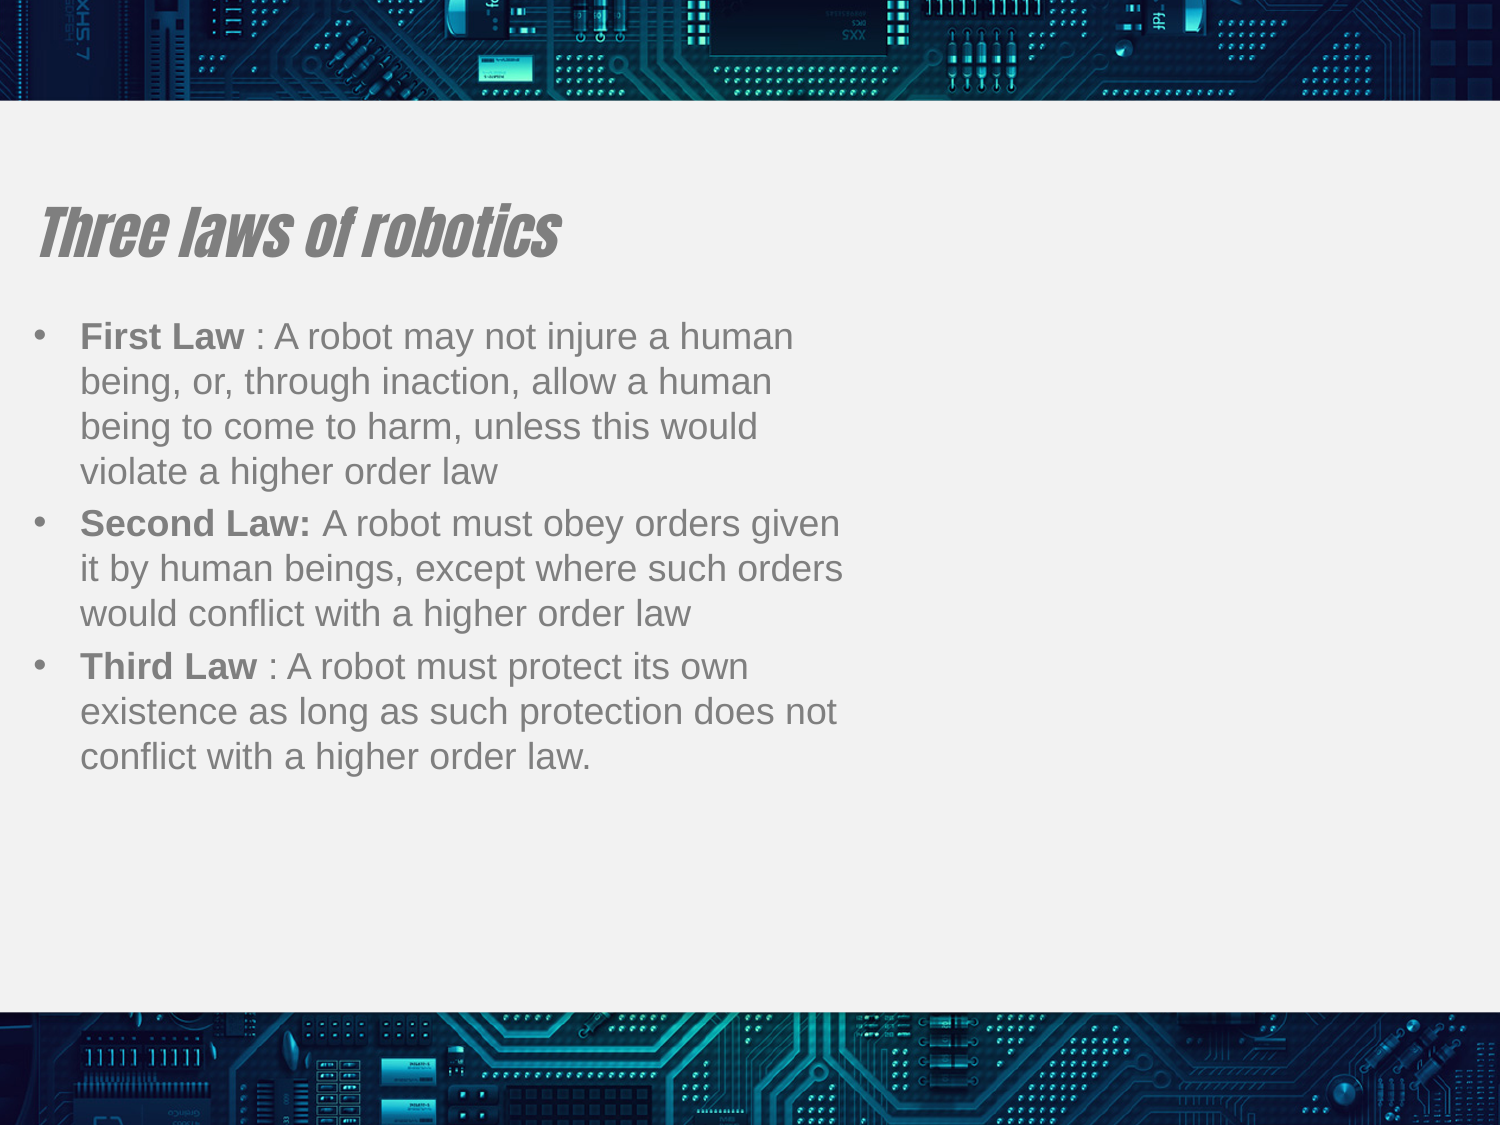

# Three laws of robotics
First Law : A robot may not injure a human being, or, through inaction, allow a human being to come to harm, unless this would violate a higher order law
Second Law: A robot must obey orders given it by human beings, except where such orders would conflict with a higher order law
Third Law : A robot must protect its own existence as long as such protection does not conflict with a higher order law.